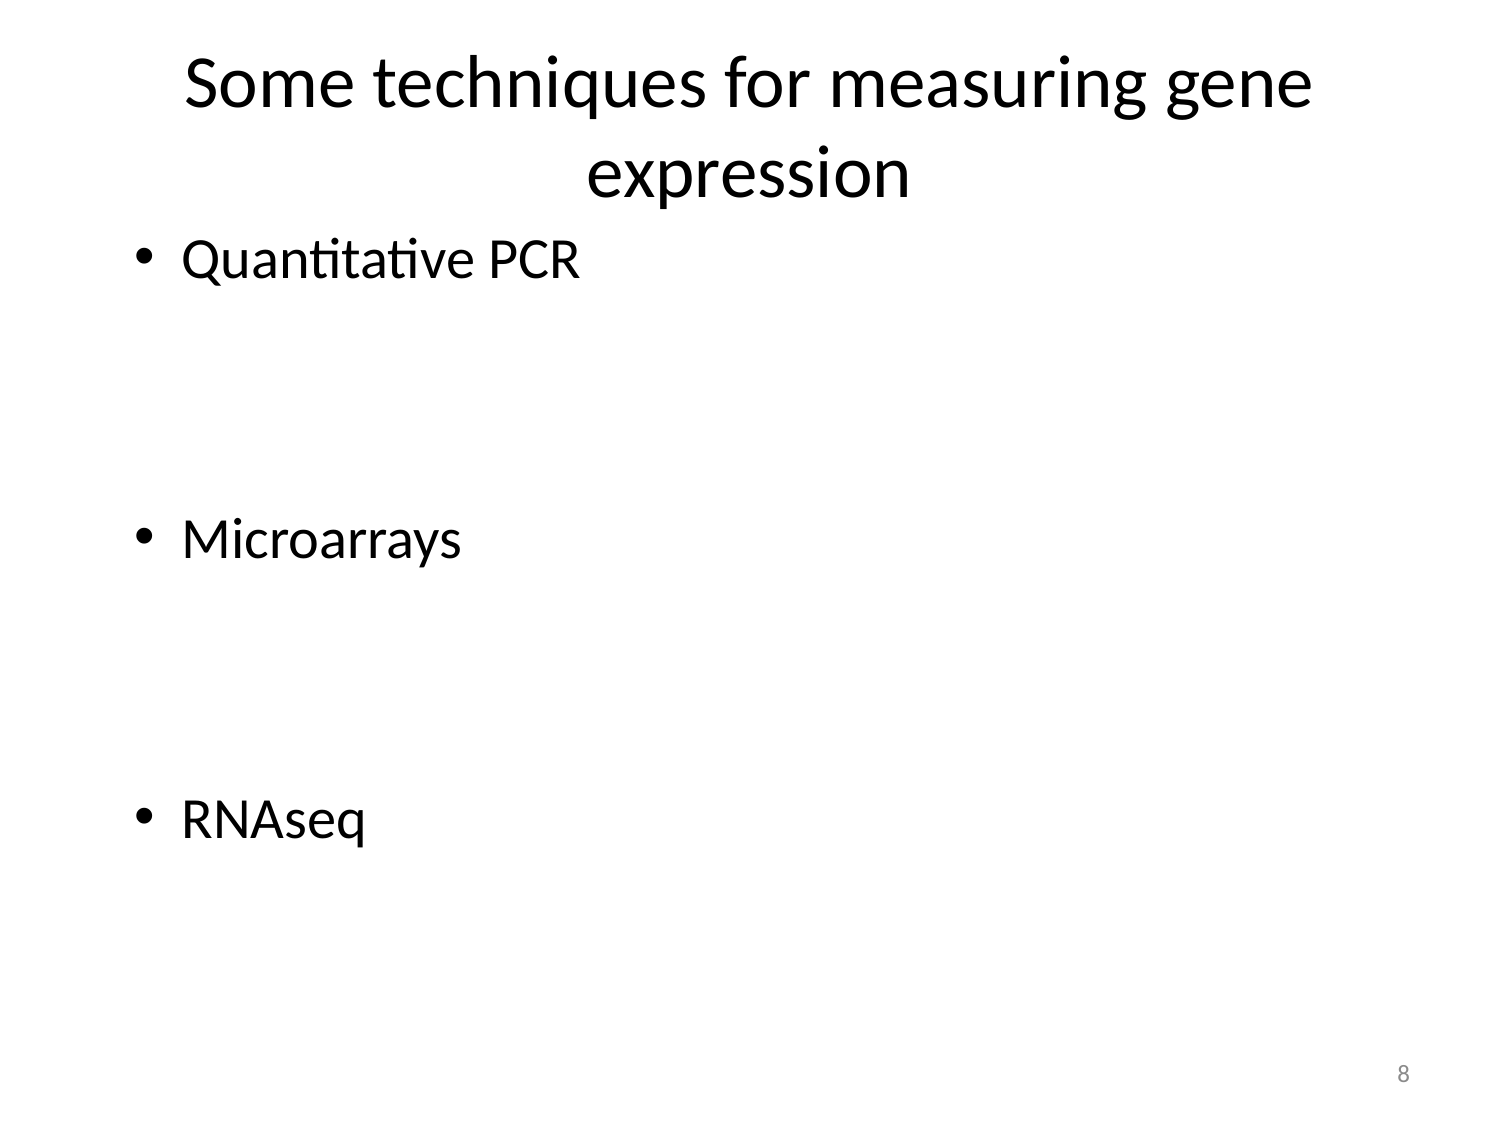

Some techniques for measuring gene expression
Quantitative PCR

Microarrays

RNAseq
8